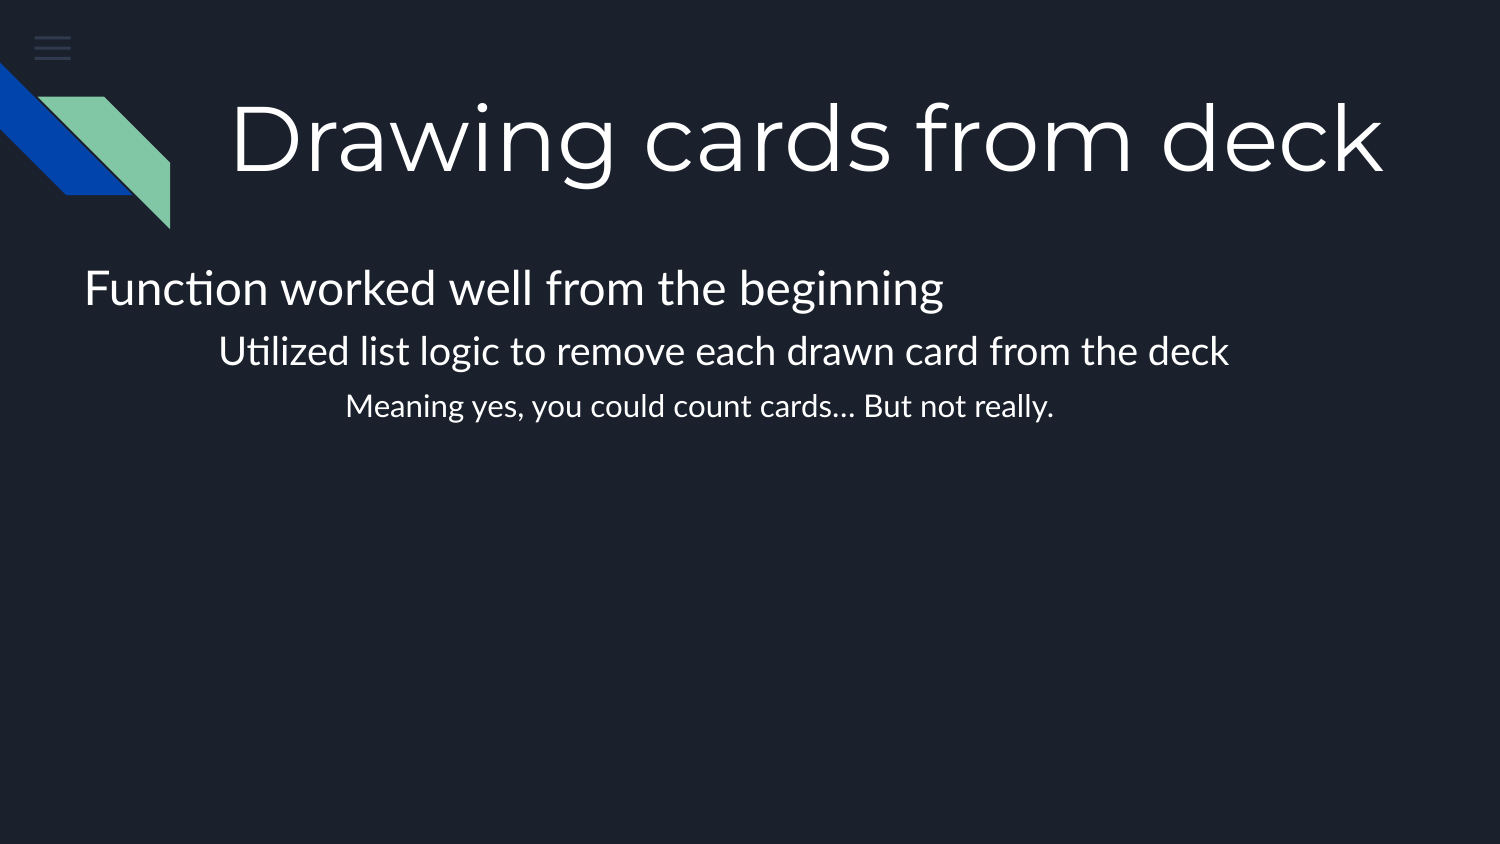

# Drawing cards from deck
Function worked well from the beginning

Utilized list logic to remove each drawn card from the deck

Meaning yes, you could count cards… But not really.